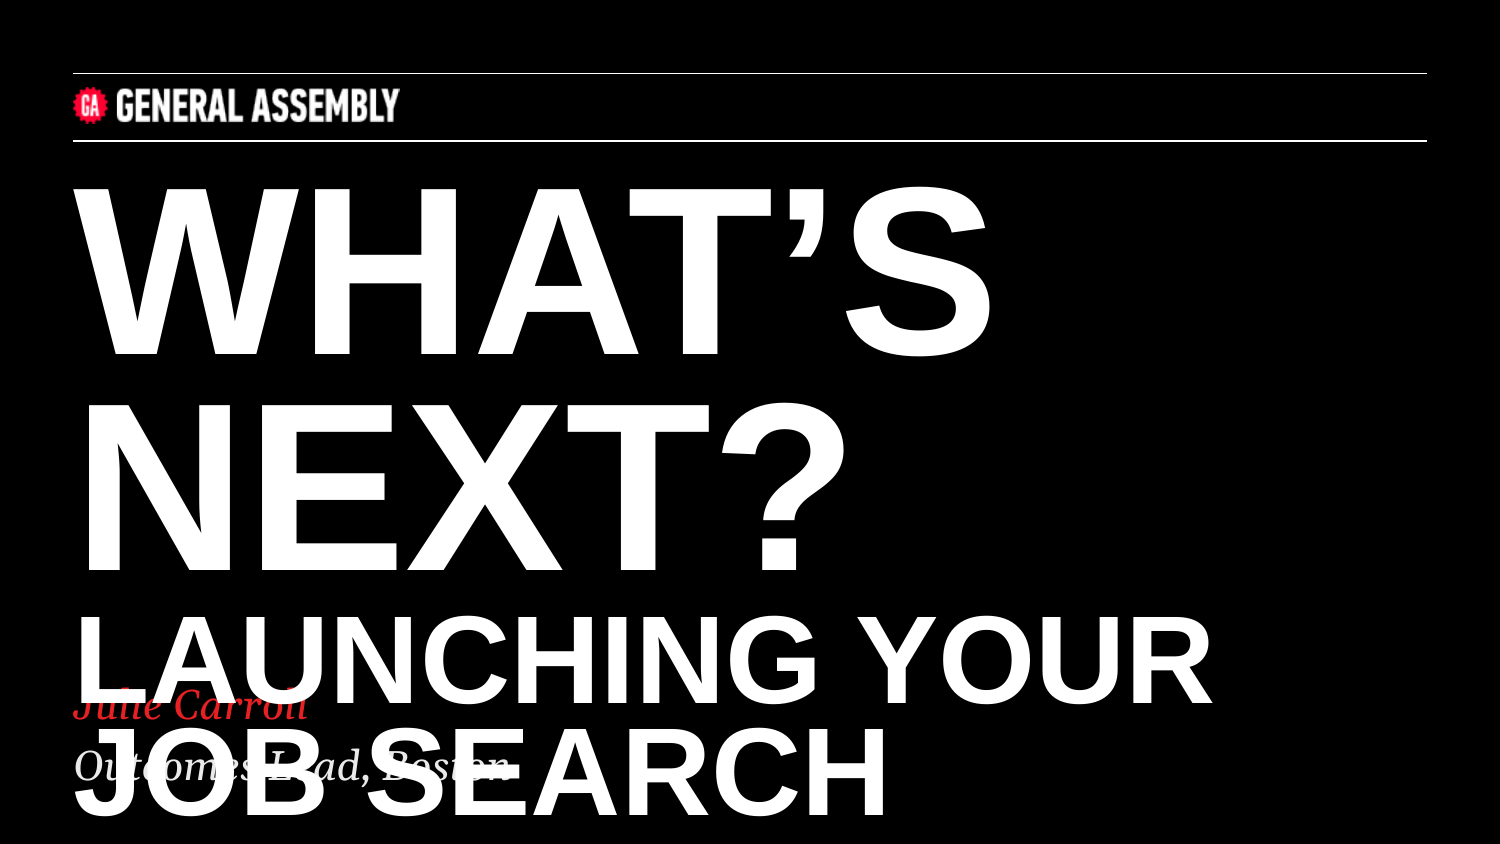

WHAT’S NEXT?
LAUNCHING YOUR JOB SEARCH
Julie Carroll
Outcomes Lead, Boston